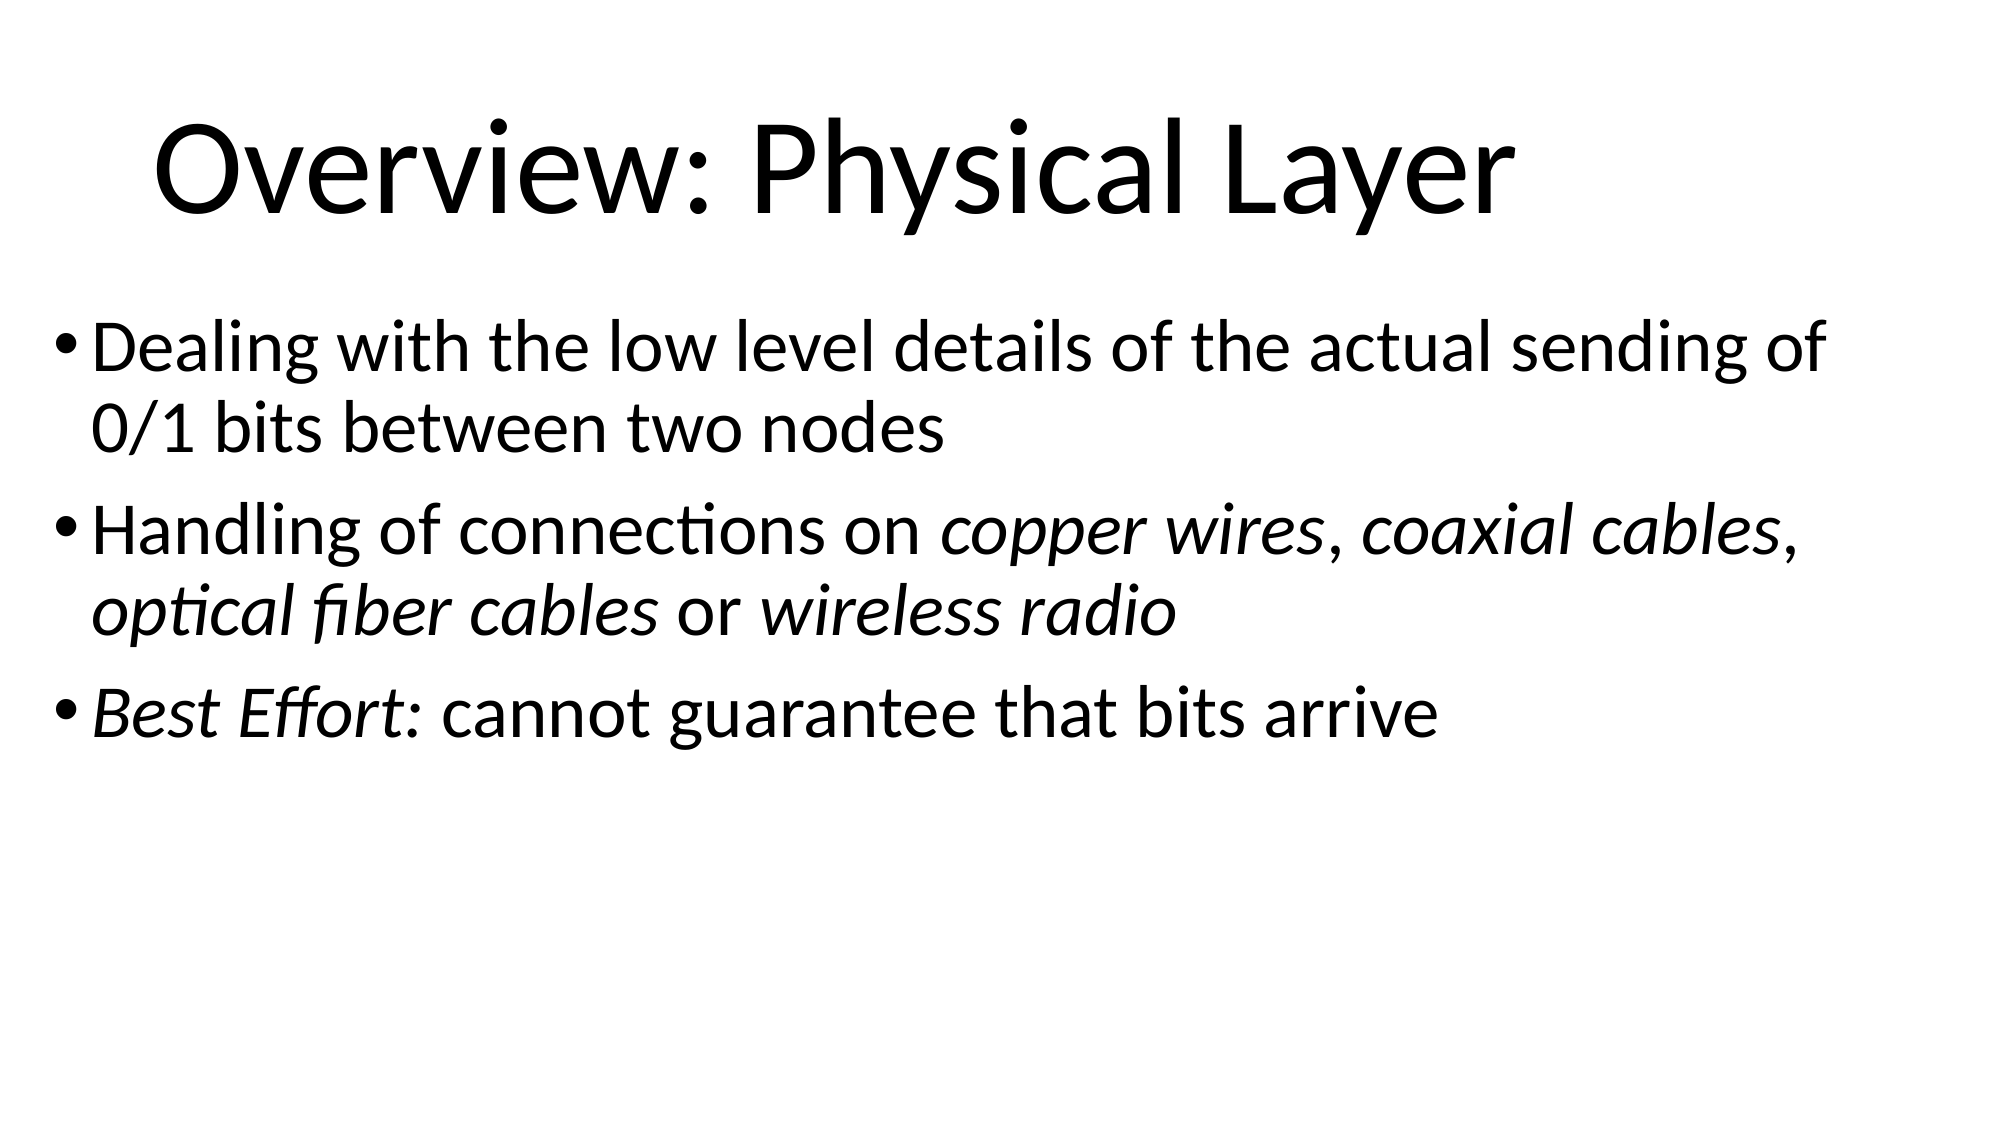

# Overview: Physical Layer
Dealing with the low level details of the actual sending of 0/1 bits between two nodes
Handling of connections on copper wires, coaxial cables, optical fiber cables or wireless radio
Best Effort: cannot guarantee that bits arrive